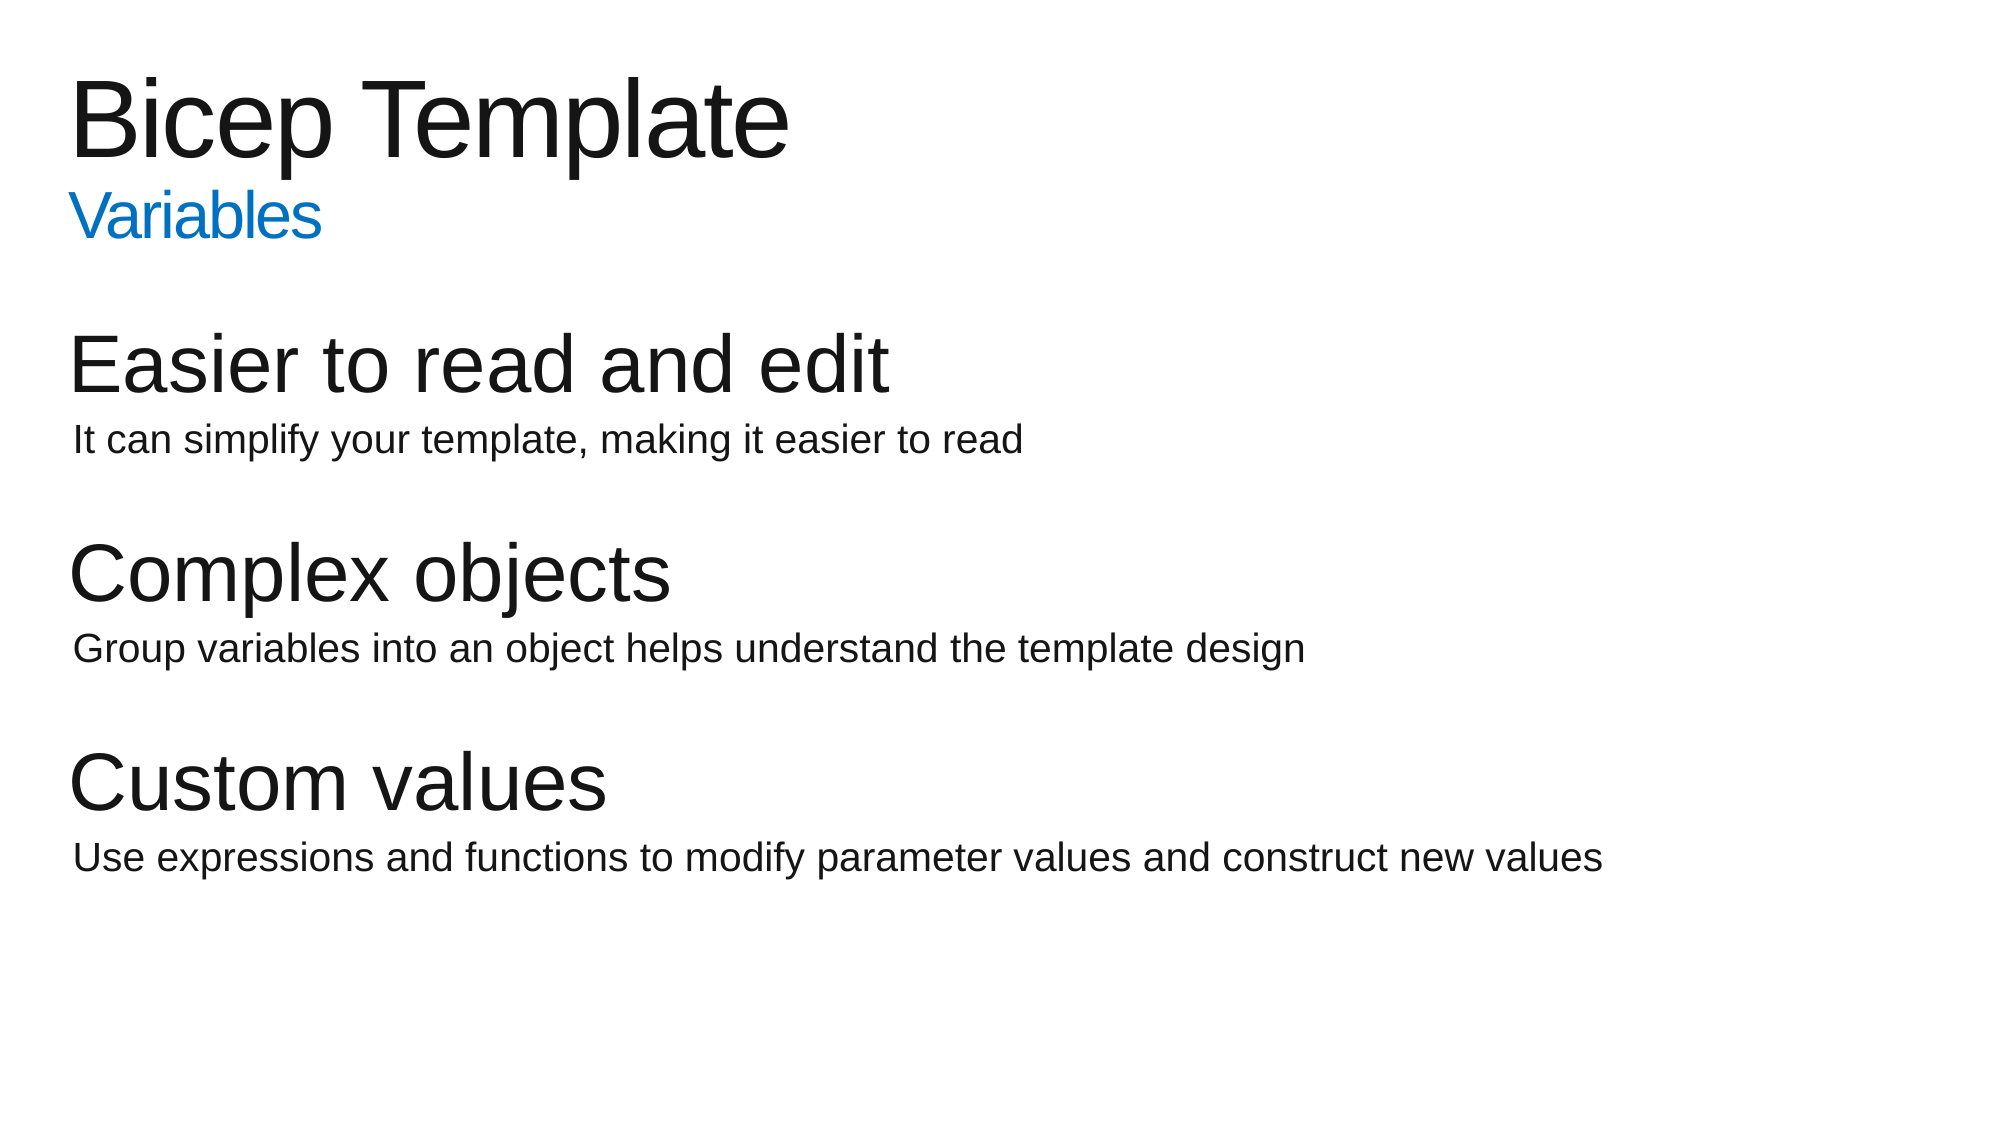

# Bicep Template Variables
Easier to read and edit
It can simplify your template, making it easier to read

Complex objects
Group variables into an object helps understand the template design

Custom values
Use expressions and functions to modify parameter values and construct new values